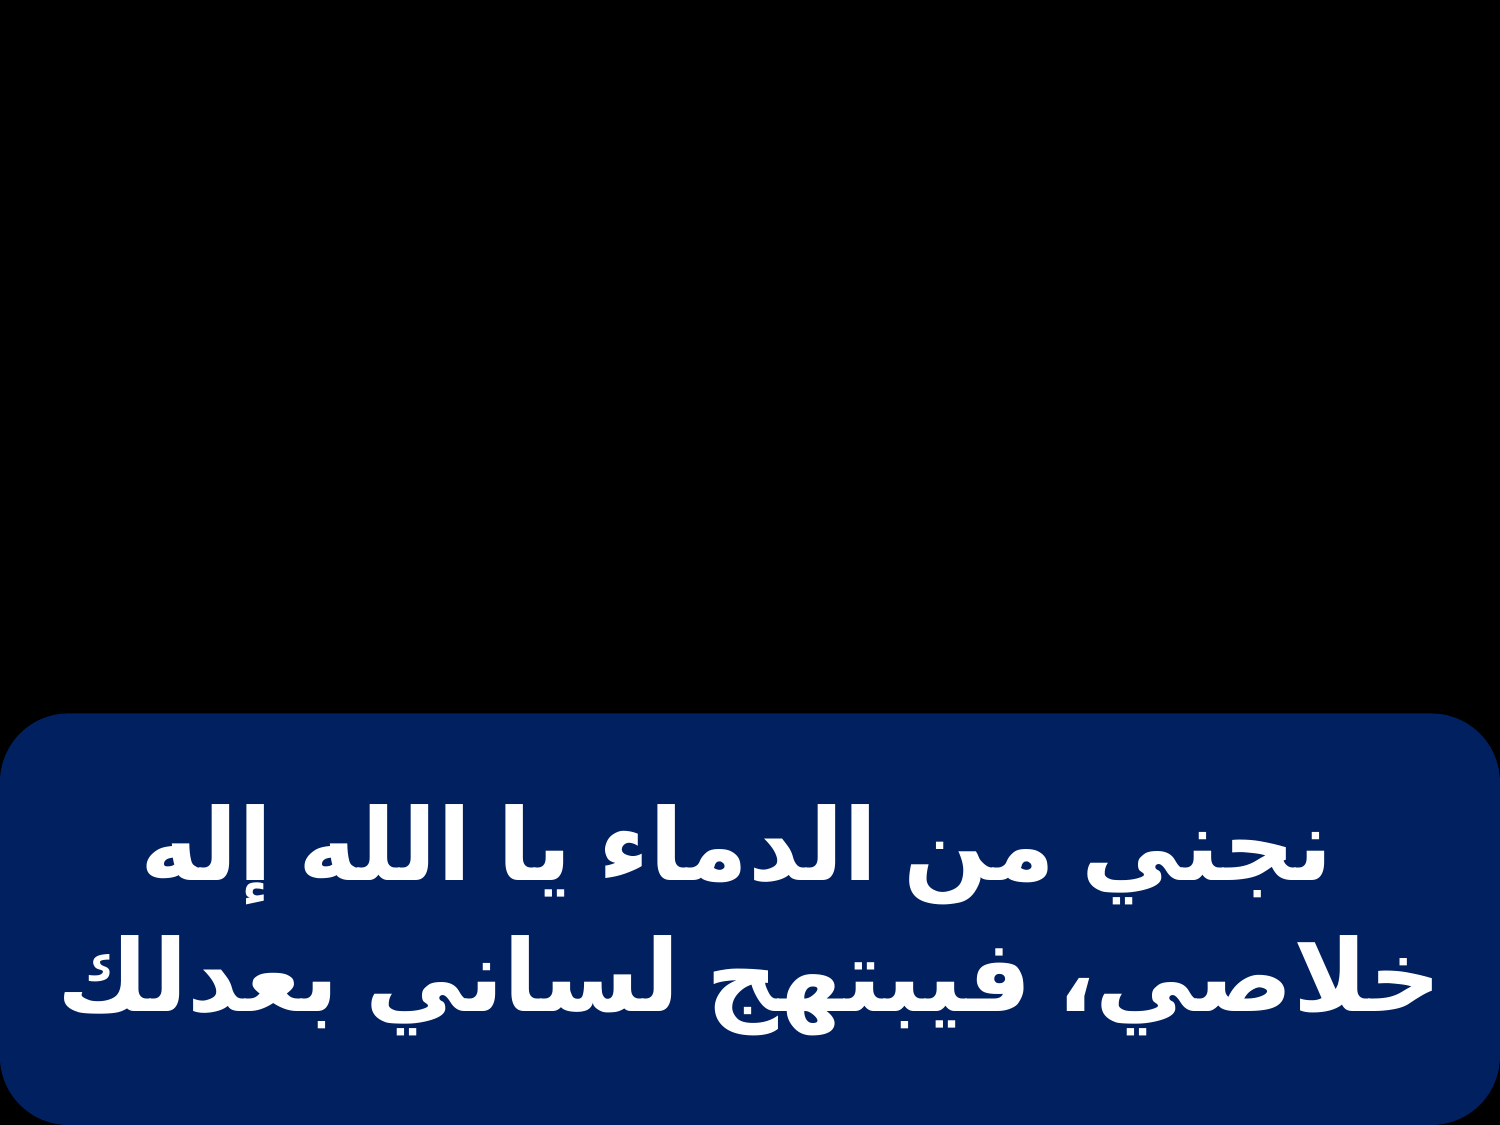

| نجني من الدماء يا الله إله خلاصي، فيبتهج لساني بعدلك |
| --- |